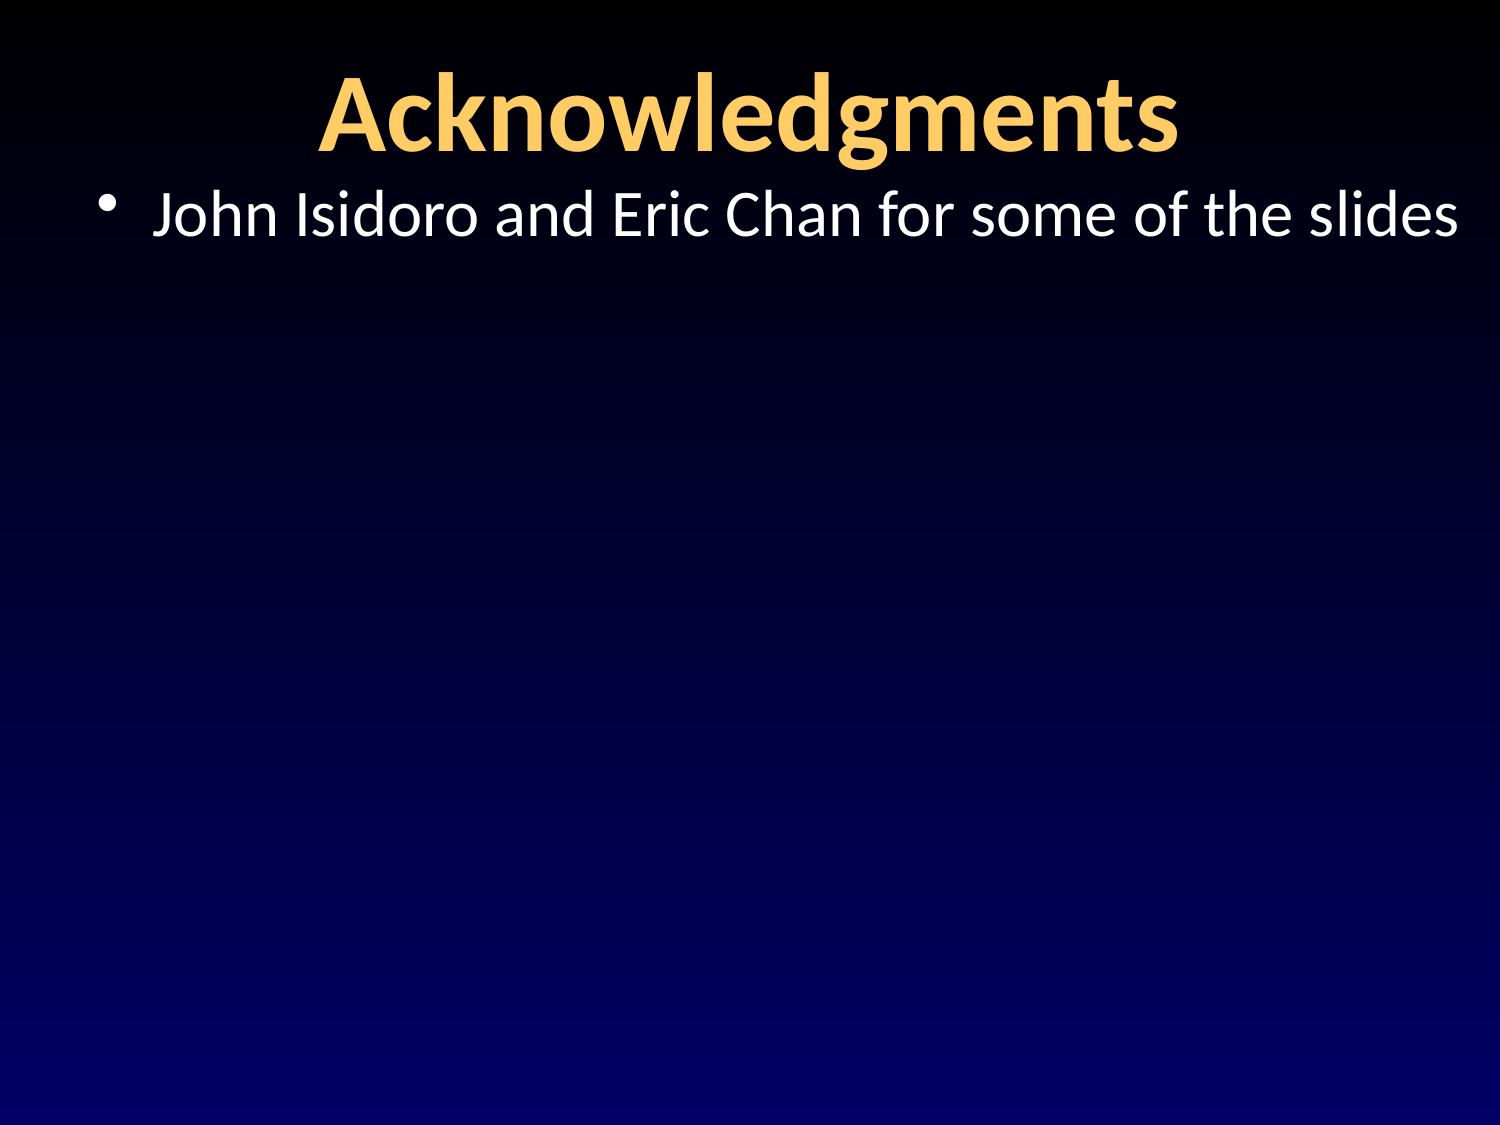

# Acknowledgments
John Isidoro and Eric Chan for some of the slides